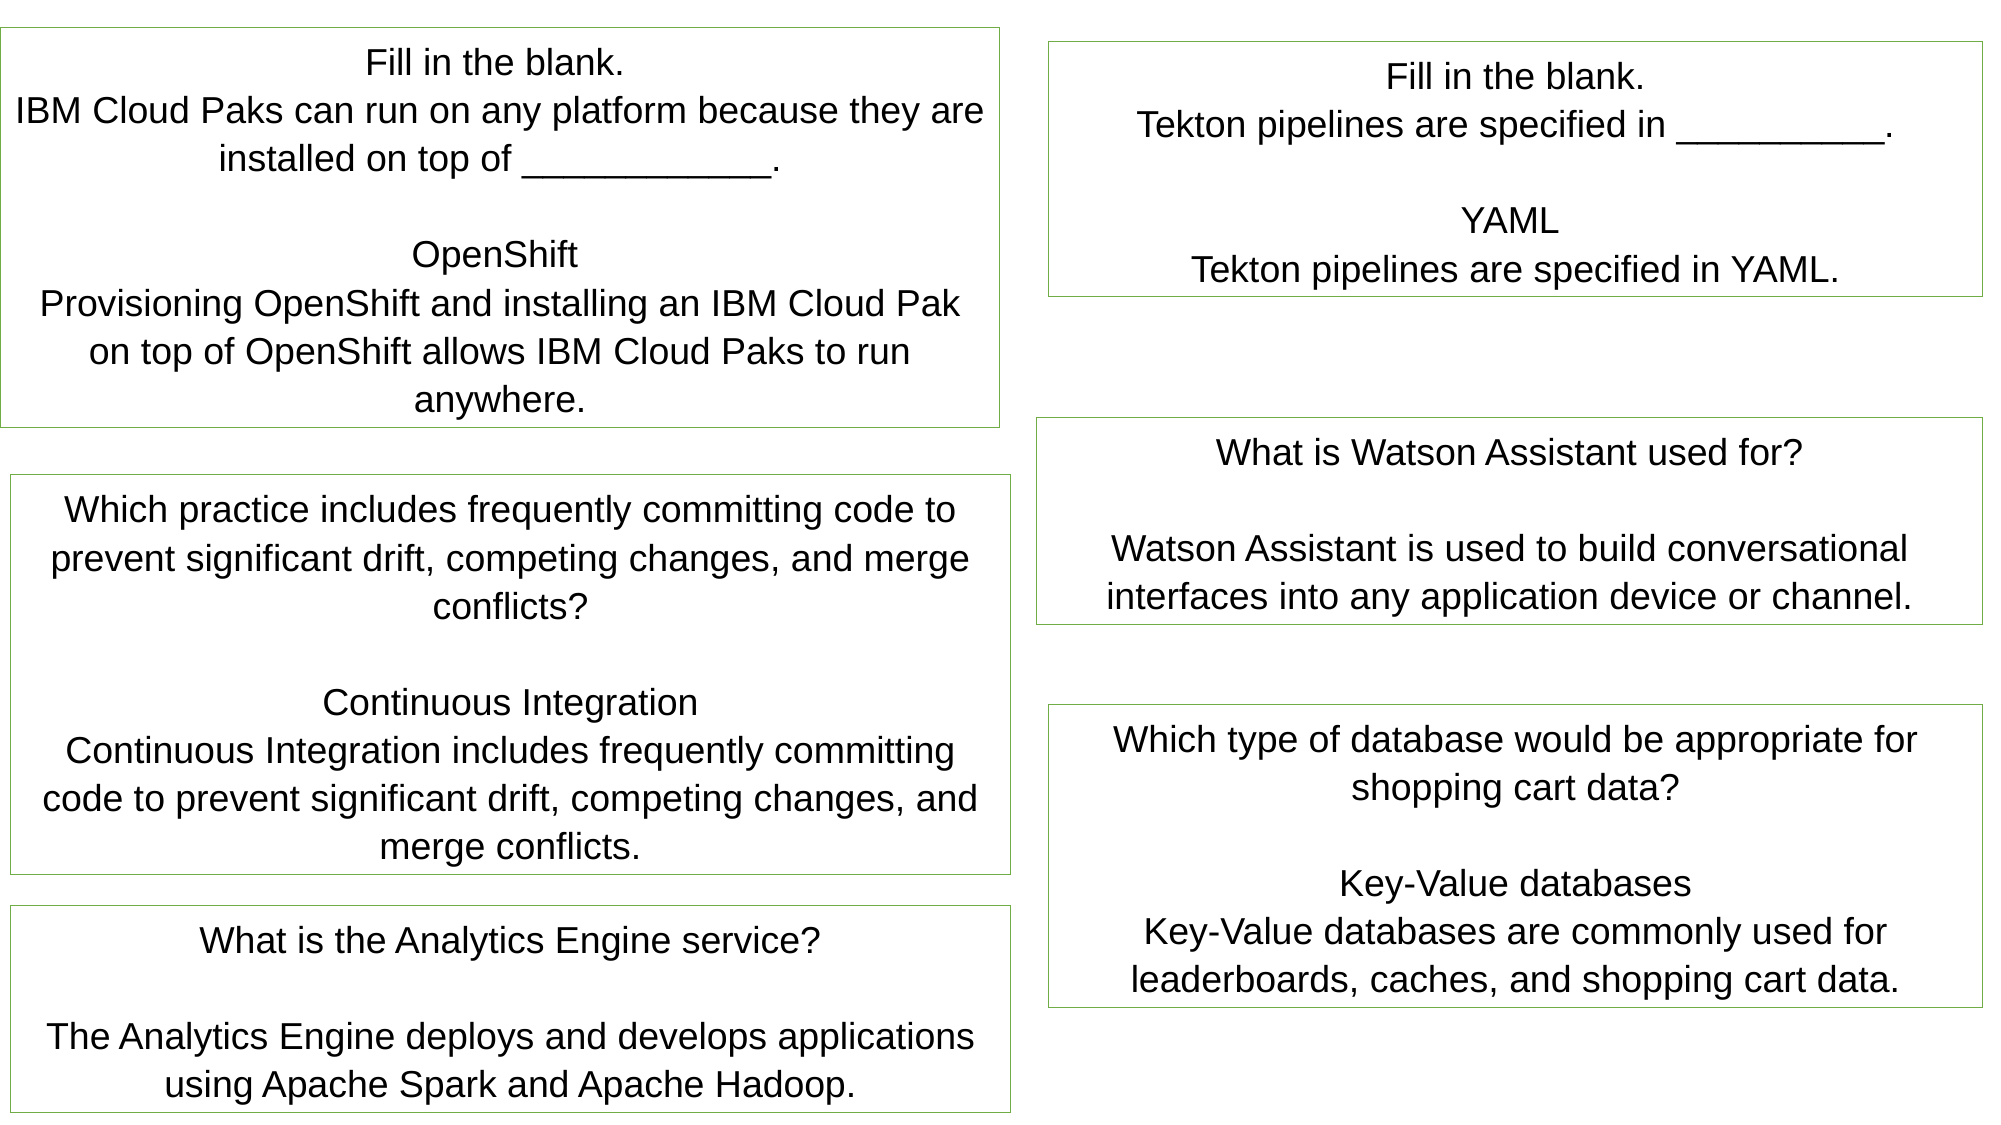

Fill in the blank.
IBM Cloud Paks can run on any platform because they are installed on top of ____________.

OpenShift
Provisioning OpenShift and installing an IBM Cloud Pak on top of OpenShift allows IBM Cloud Paks to run anywhere.
Fill in the blank.
Tekton pipelines are specified in __________.

YAML
Tekton pipelines are specified in YAML.
What is Watson Assistant used for?

Watson Assistant is used to build conversational interfaces into any application device or channel.
Which practice includes frequently committing code to prevent significant drift, competing changes, and merge conflicts?

Continuous Integration
Continuous Integration includes frequently committing code to prevent significant drift, competing changes, and merge conflicts.
Which type of database would be appropriate for shopping cart data?

Key-Value databases
Key-Value databases are commonly used for leaderboards, caches, and shopping cart data.
What is the Analytics Engine service?

The Analytics Engine deploys and develops applications using Apache Spark and Apache Hadoop.